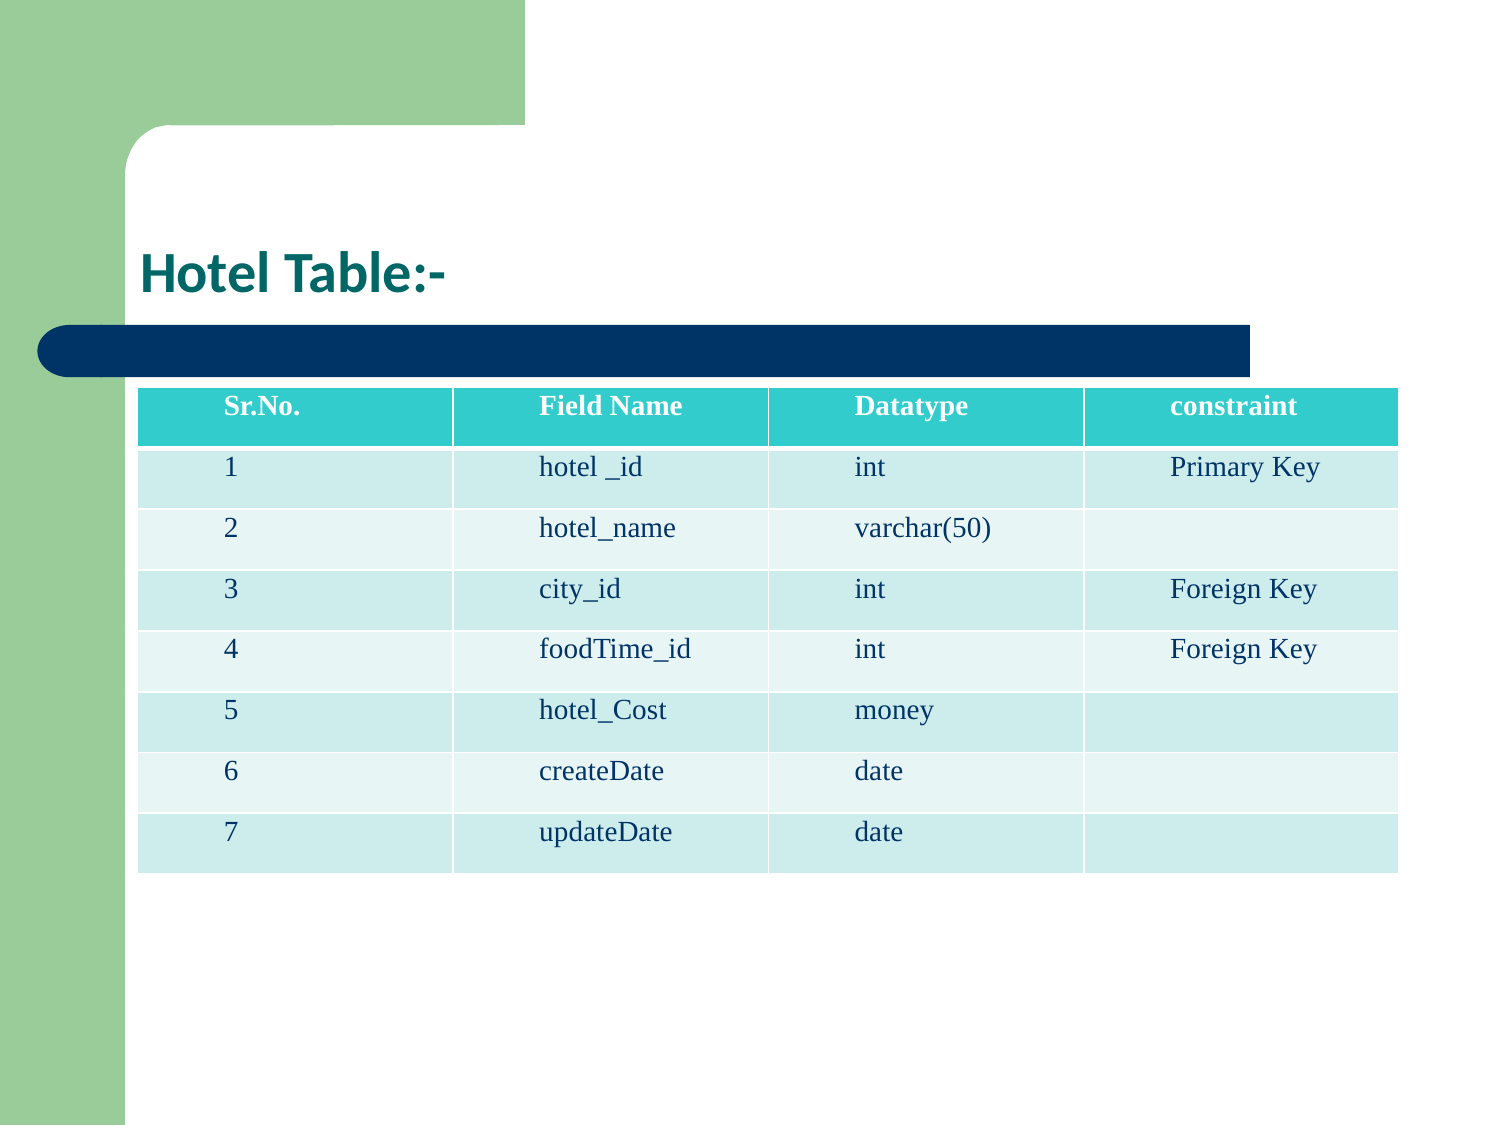

# Hotel Table:-
| Sr.No. | Field Name | Datatype | constraint |
| --- | --- | --- | --- |
| 1 | hotel \_id | int | Primary Key |
| 2 | hotel\_name | varchar(50) |  |
| 3 | city\_id | int | Foreign Key |
| 4 | foodTime\_id | int | Foreign Key |
| 5 | hotel\_Cost | money |  |
| 6 | createDate | date |  |
| 7 | updateDate | date |  |